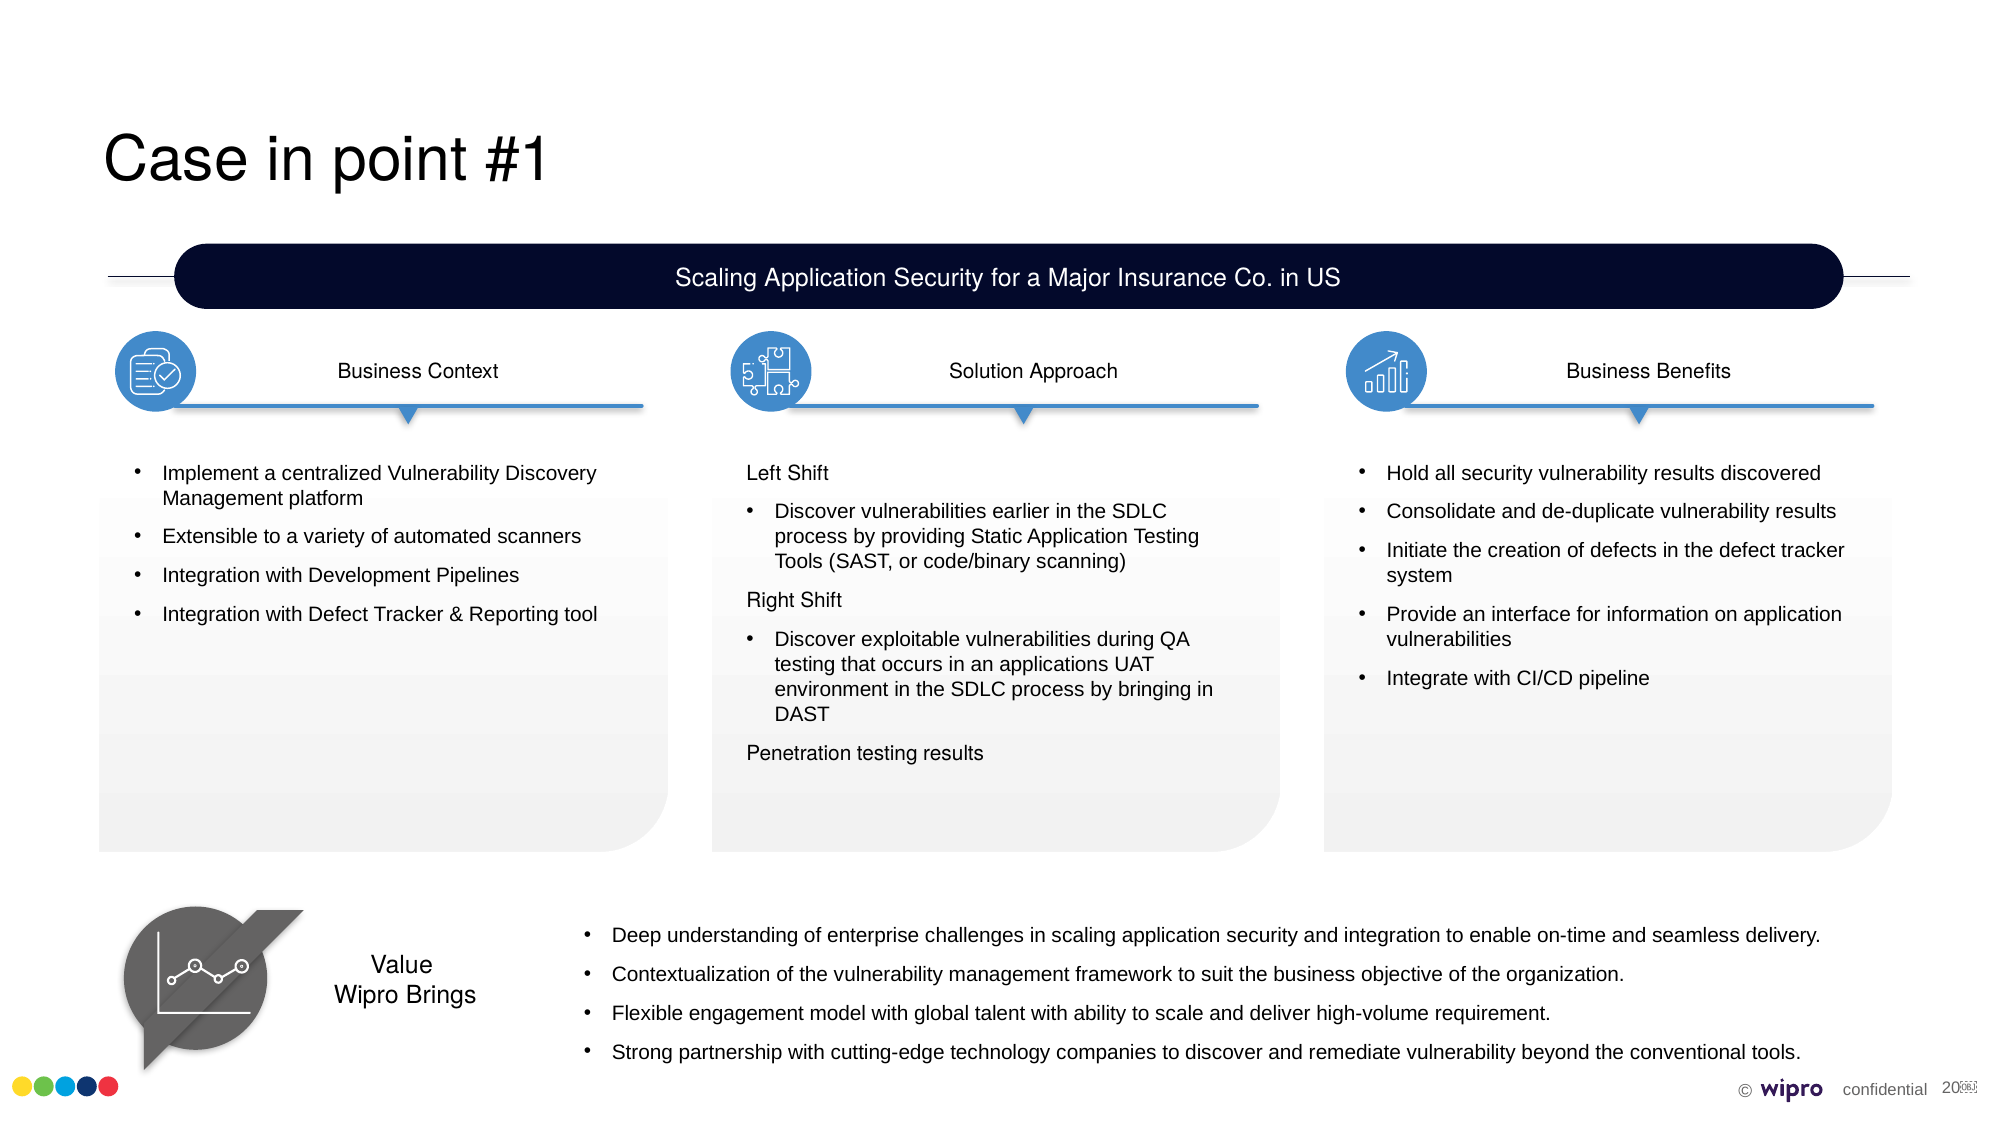

# Case in point #1
Scaling Application Security for a Major Insurance Co. in US

Business Context
Solution Approach
Business Benefits

Implement a centralized Vulnerability Discovery Management platform
Extensible to a variety of automated scanners
Integration with Development Pipelines
Integration with Defect Tracker & Reporting tool
Left Shift
Discover vulnerabilities earlier in the SDLC process by providing Static Application Testing Tools (SAST, or code/binary scanning)
Right Shift
Discover exploitable vulnerabilities during QA testing that occurs in an applications UAT environment in the SDLC process by bringing in DAST
Penetration testing results
Hold all security vulnerability results discovered
Consolidate and de-duplicate vulnerability results
Initiate the creation of defects in the defect tracker system
Provide an interface for information on application vulnerabilities
Integrate with CI/CD pipeline

Deep understanding of enterprise challenges in scaling application security and integration to enable on-time and seamless delivery.
Contextualization of the vulnerability management framework to suit the business objective of the organization.
Flexible engagement model with global talent with ability to scale and deliver high-volume requirement.
Strong partnership with cutting-edge technology companies to discover and remediate vulnerability beyond the conventional tools.

Value
Wipro Brings